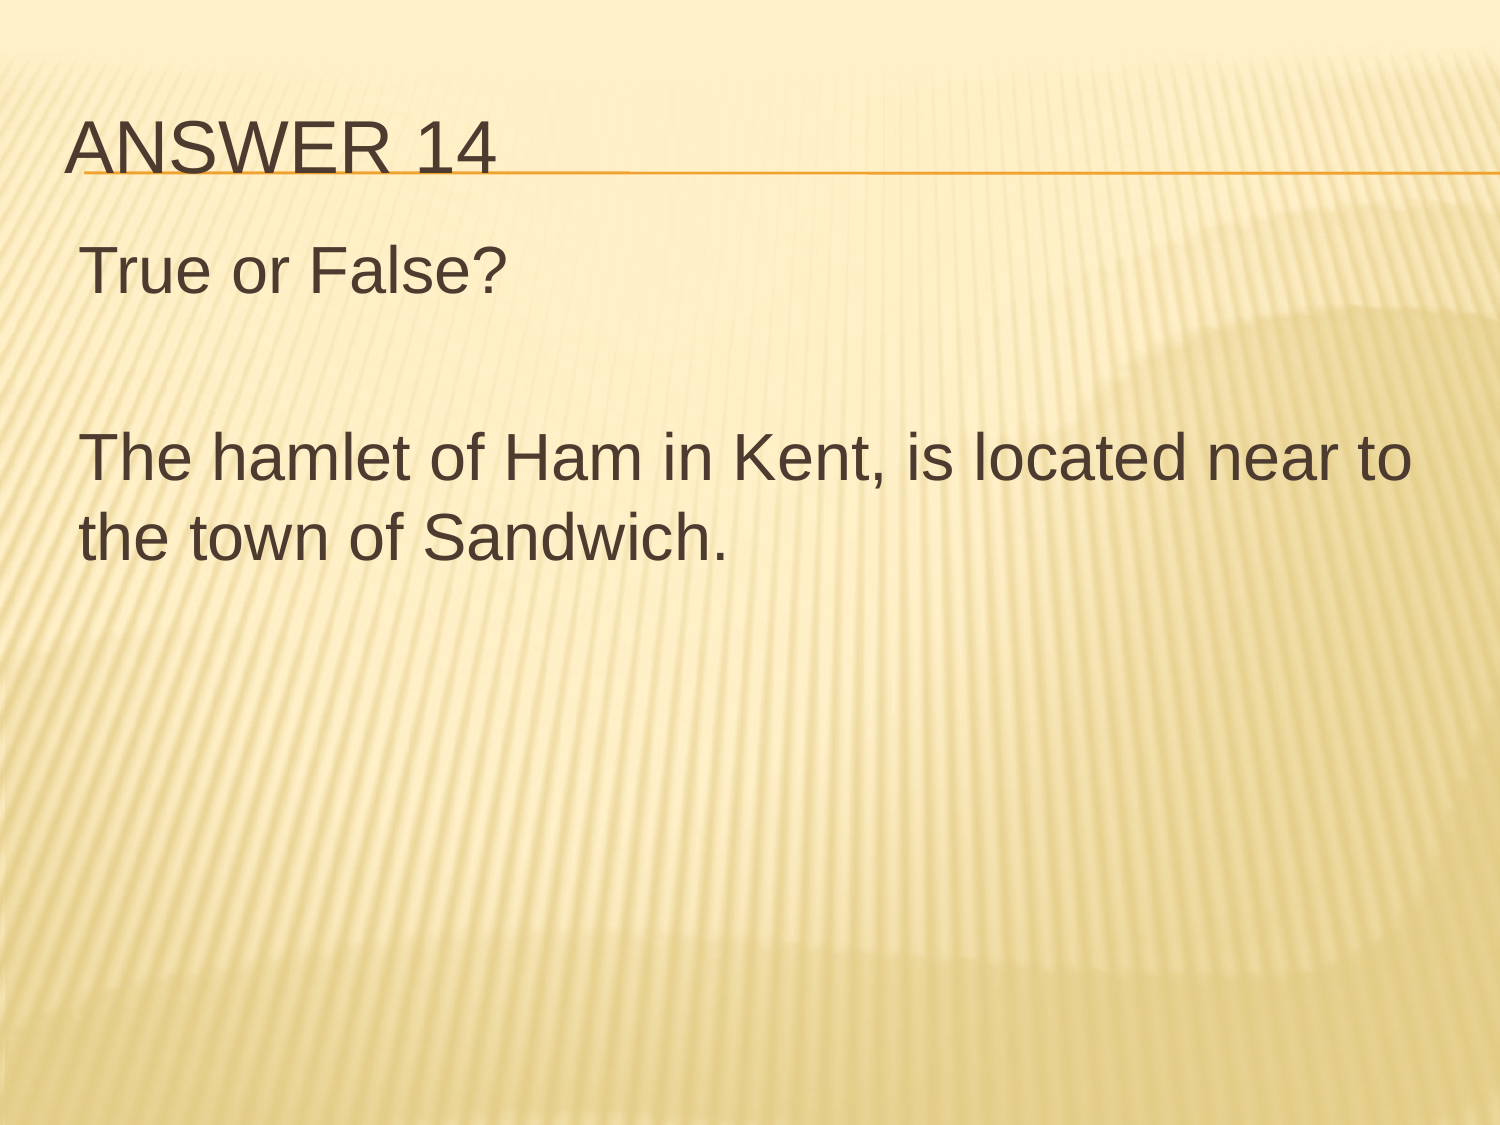

# Answer 14
True or False?

The hamlet of Ham in Kent, is located near to the town of Sandwich.